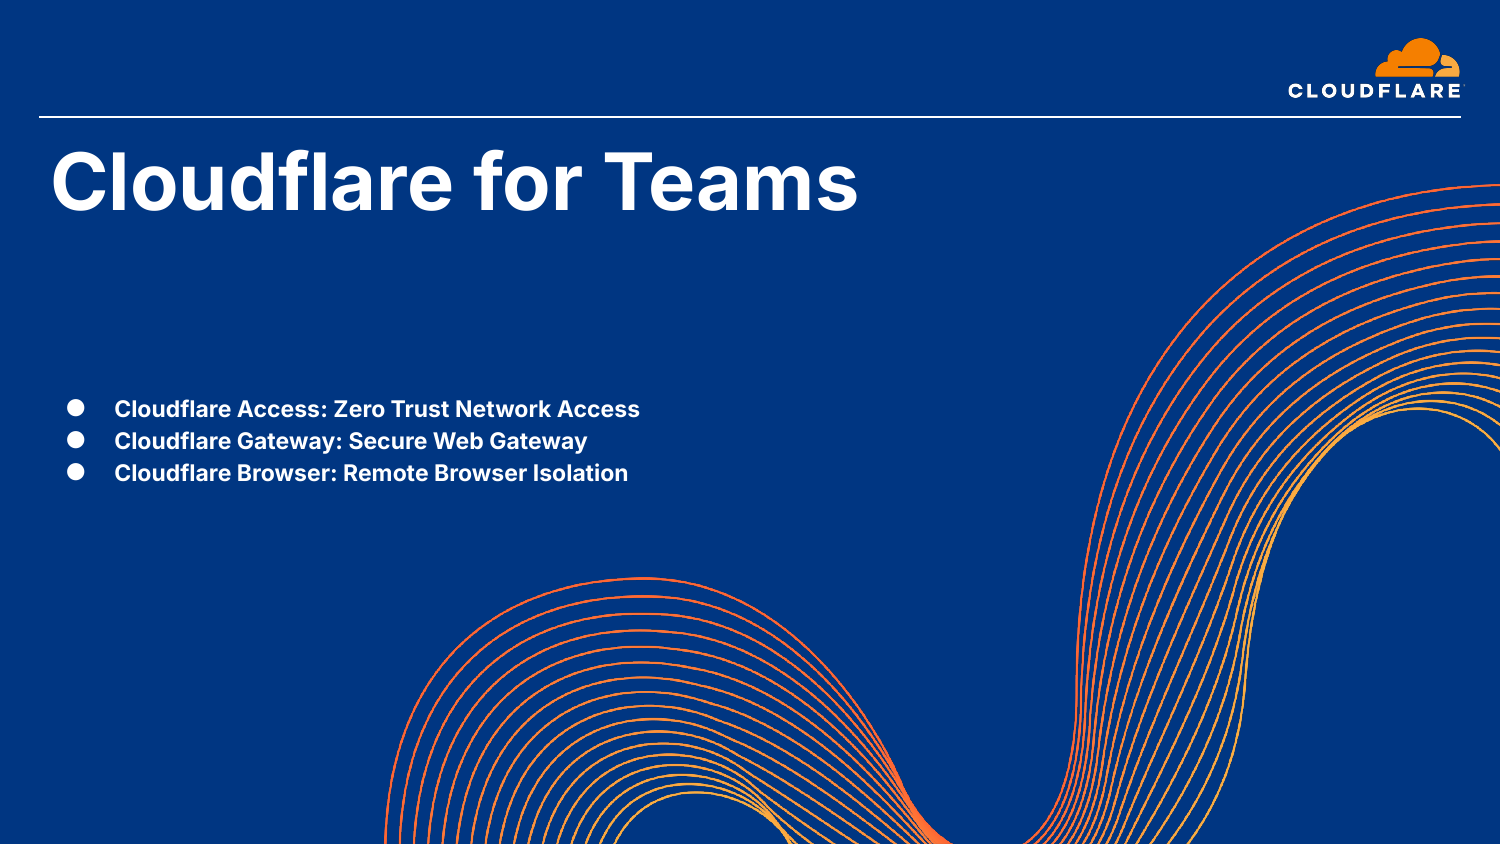

# Cloudflare for Teams

Cloudflare Access: Zero Trust Network Access
Cloudflare Gateway: Secure Web Gateway
Cloudflare Browser: Remote Browser Isolation